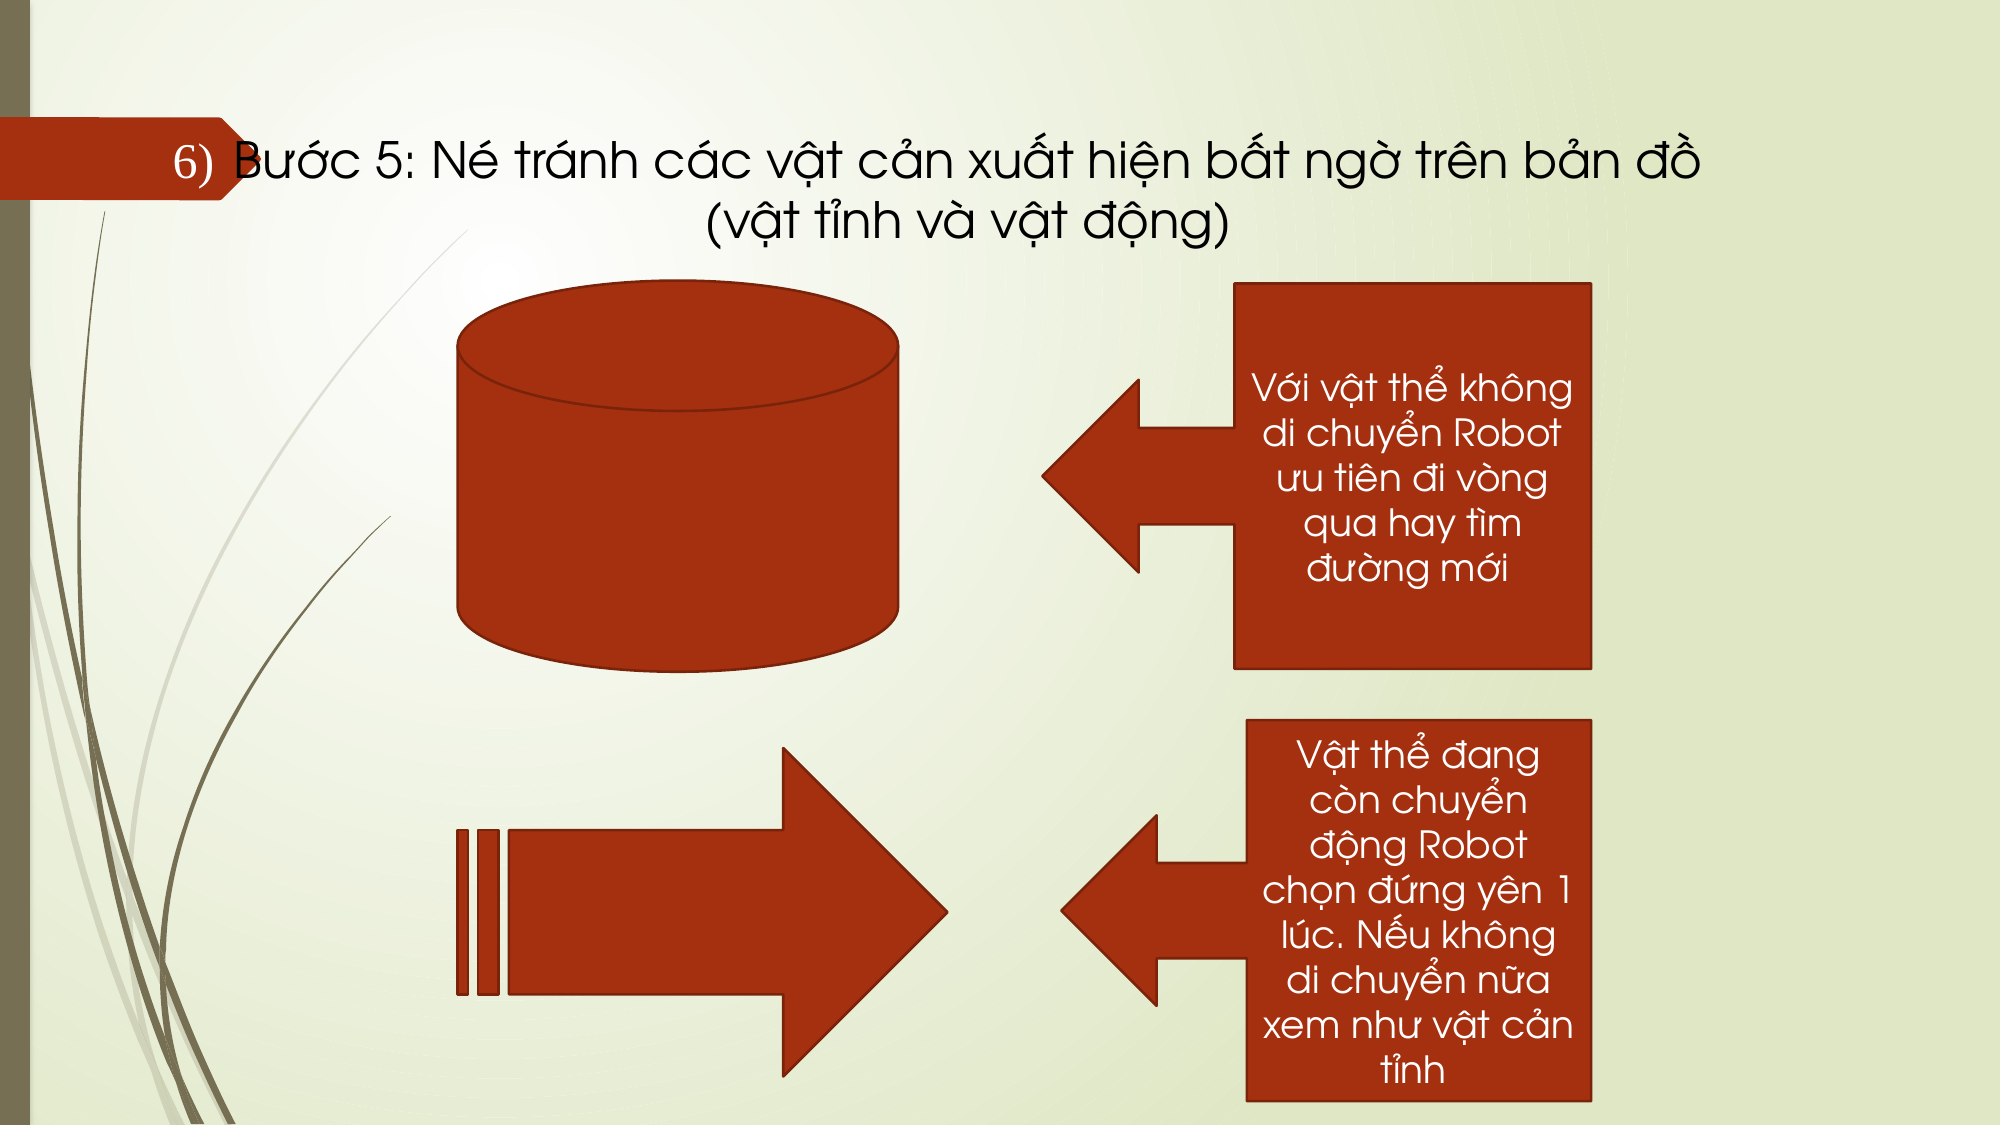

6)
Bước 5: Né tránh các vật cản xuất hiện bất ngờ trên bản đồ
(vật tỉnh và vật động)

Với vật thể không di chuyển Robot ưu tiên đi vòng qua hay tìm đường mới
Vật thể đang còn chuyển động Robot chọn đứng yên 1 lúc. Nếu không di chuyển nữa xem như vật cản tỉnh